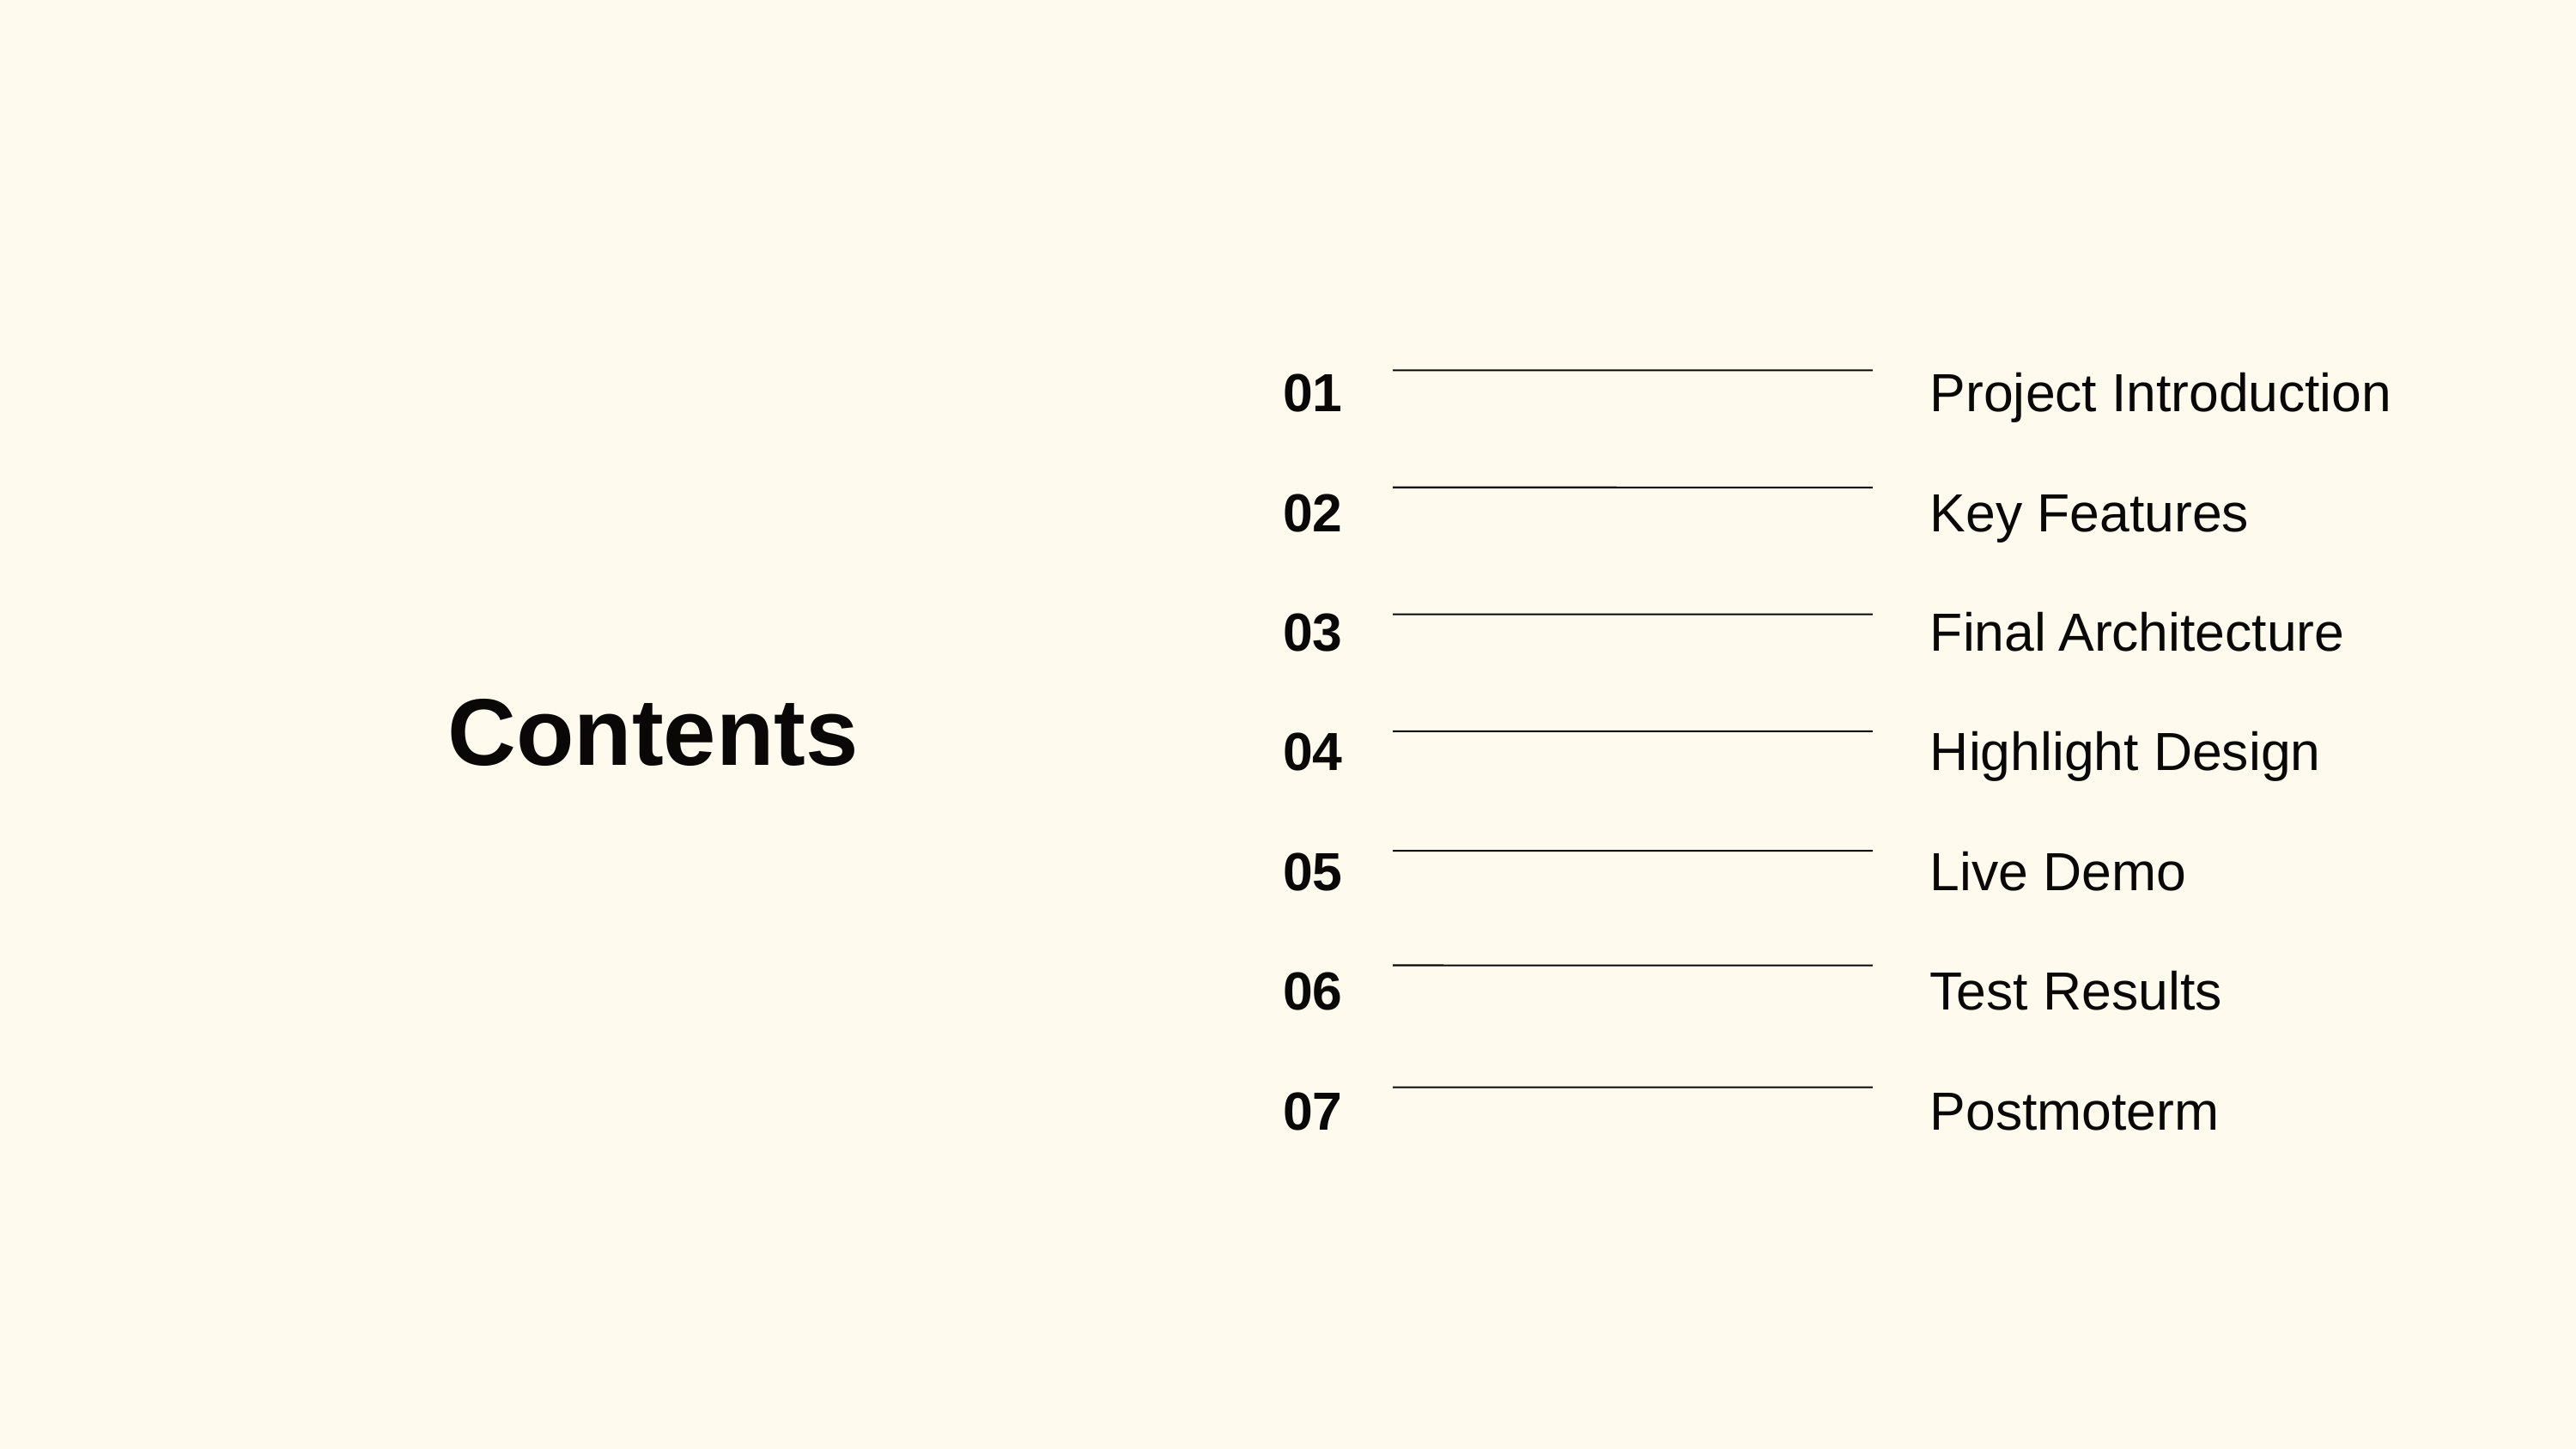

01
02
03
04
05
06
07
Project Introduction
Key Features
Final Architecture
Highlight Design
Live Demo
Test Results
Postmoterm

Contents